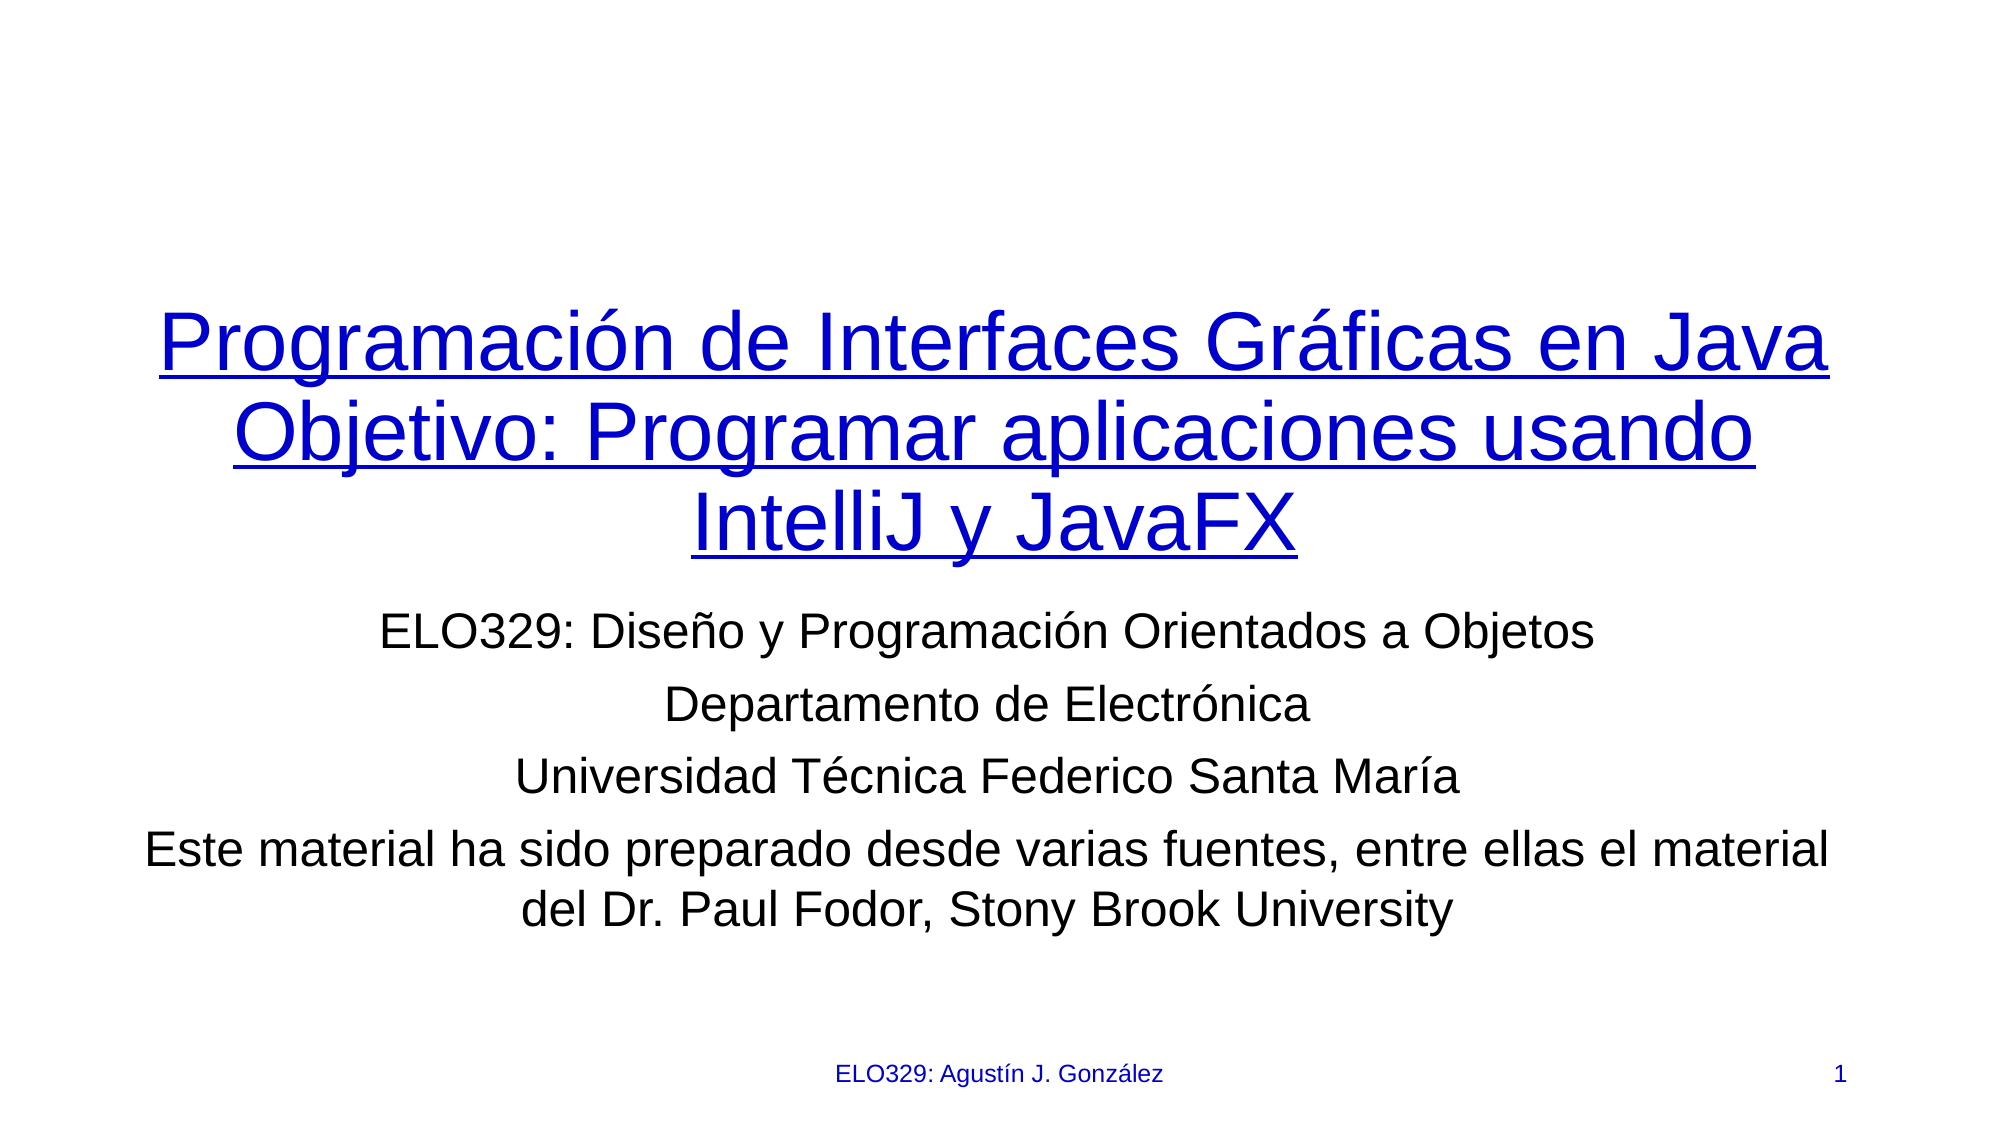

# Programación de Interfaces Gráficas en Java Objetivo: Programar aplicaciones usando IntelliJ y JavaFX
ELO329: Diseño y Programación Orientados a Objetos
Departamento de Electrónica
Universidad Técnica Federico Santa María
Este material ha sido preparado desde varias fuentes, entre ellas el material del Dr. Paul Fodor, Stony Brook University
ELO329: Agustín J. González
1